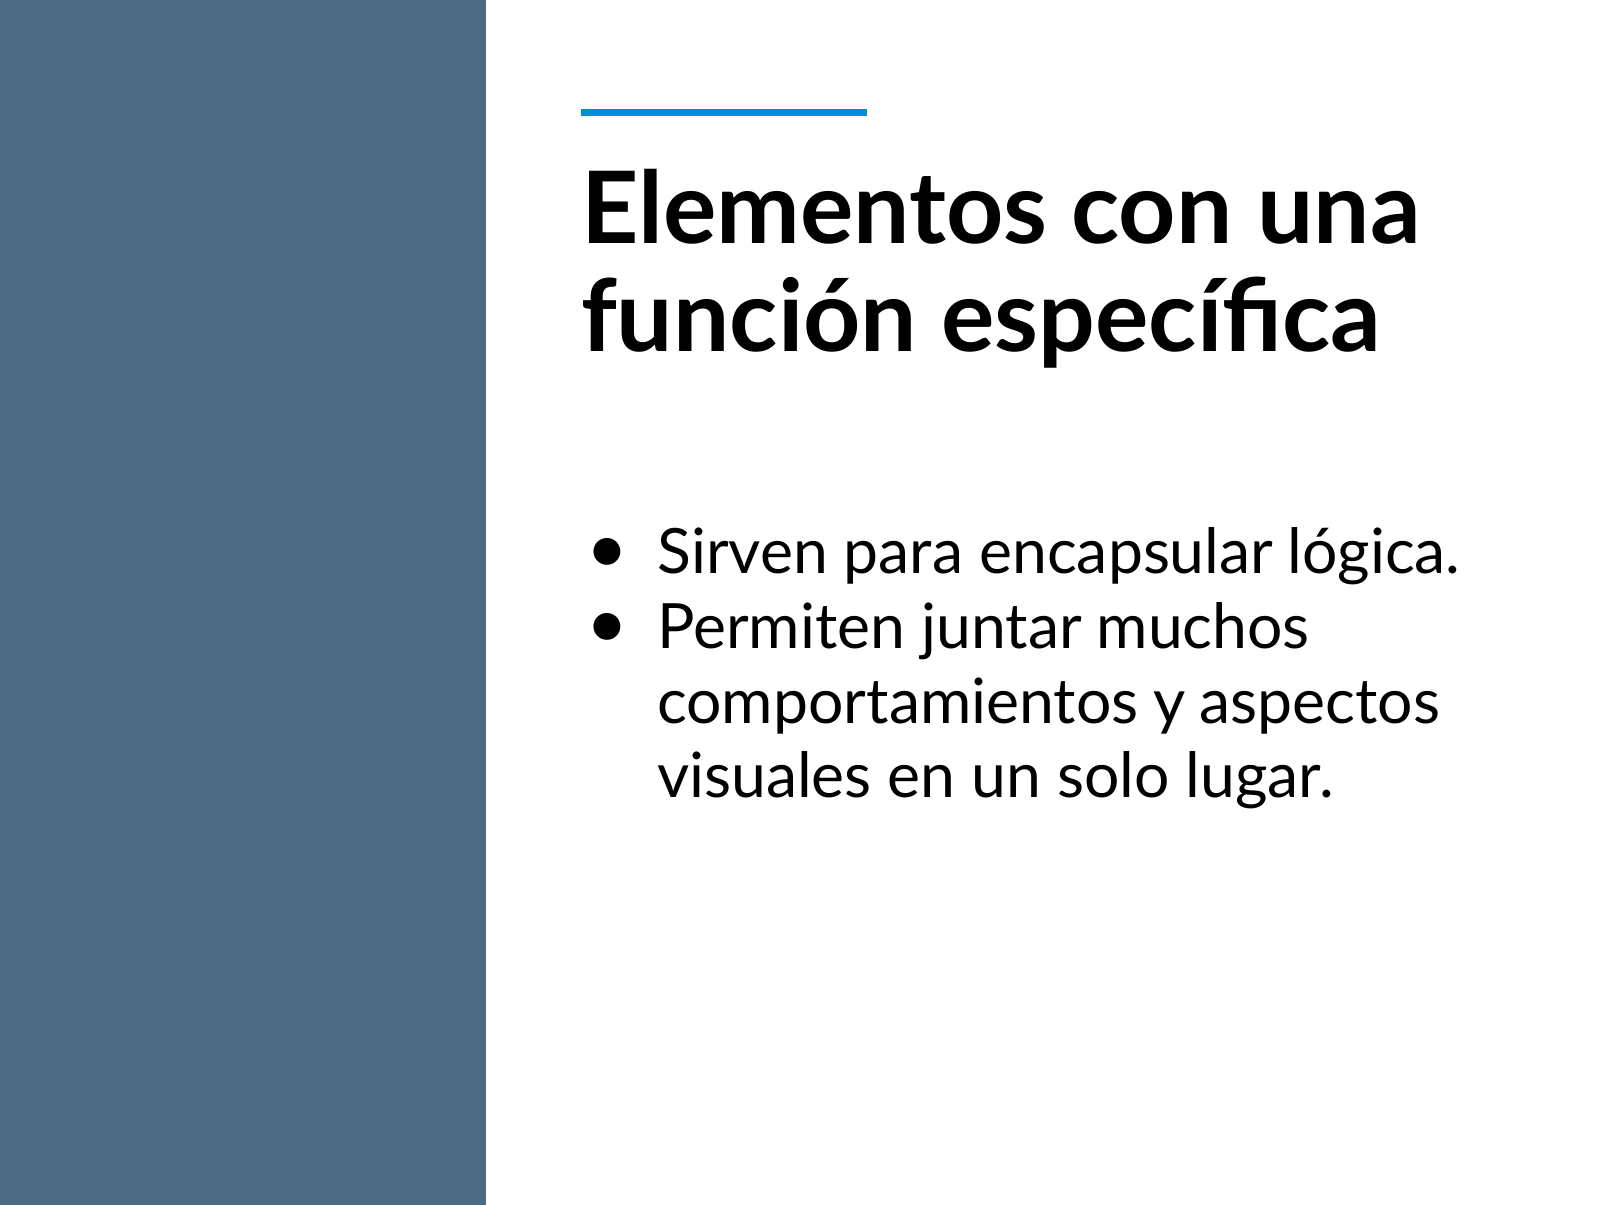

# Elementos con una función específica
Sirven para encapsular lógica.
Permiten juntar muchos comportamientos y aspectos visuales en un solo lugar.